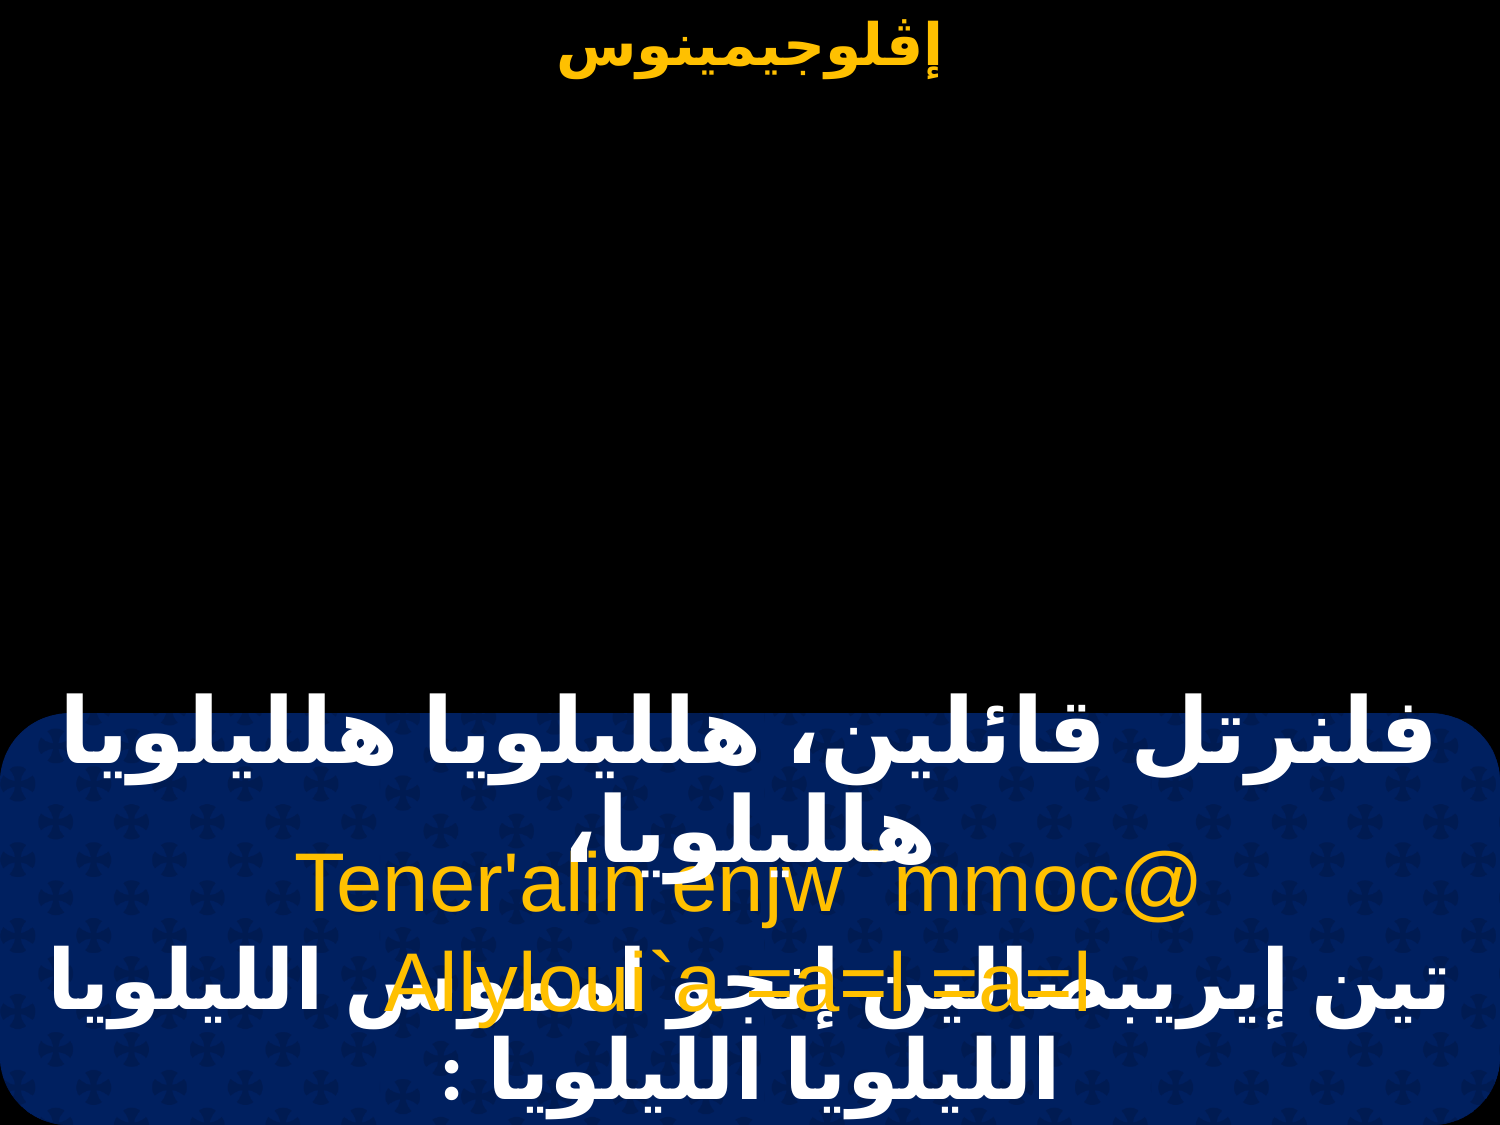

فلنرتل قائلين، هلليلويا هلليلويا هلليلويا،
Tener'alin enjw `mmoc@
Allyloui`a =a=l =a=l
تين إيريبصالين إنجو امموس الليلويا الليلويا الليلويا :